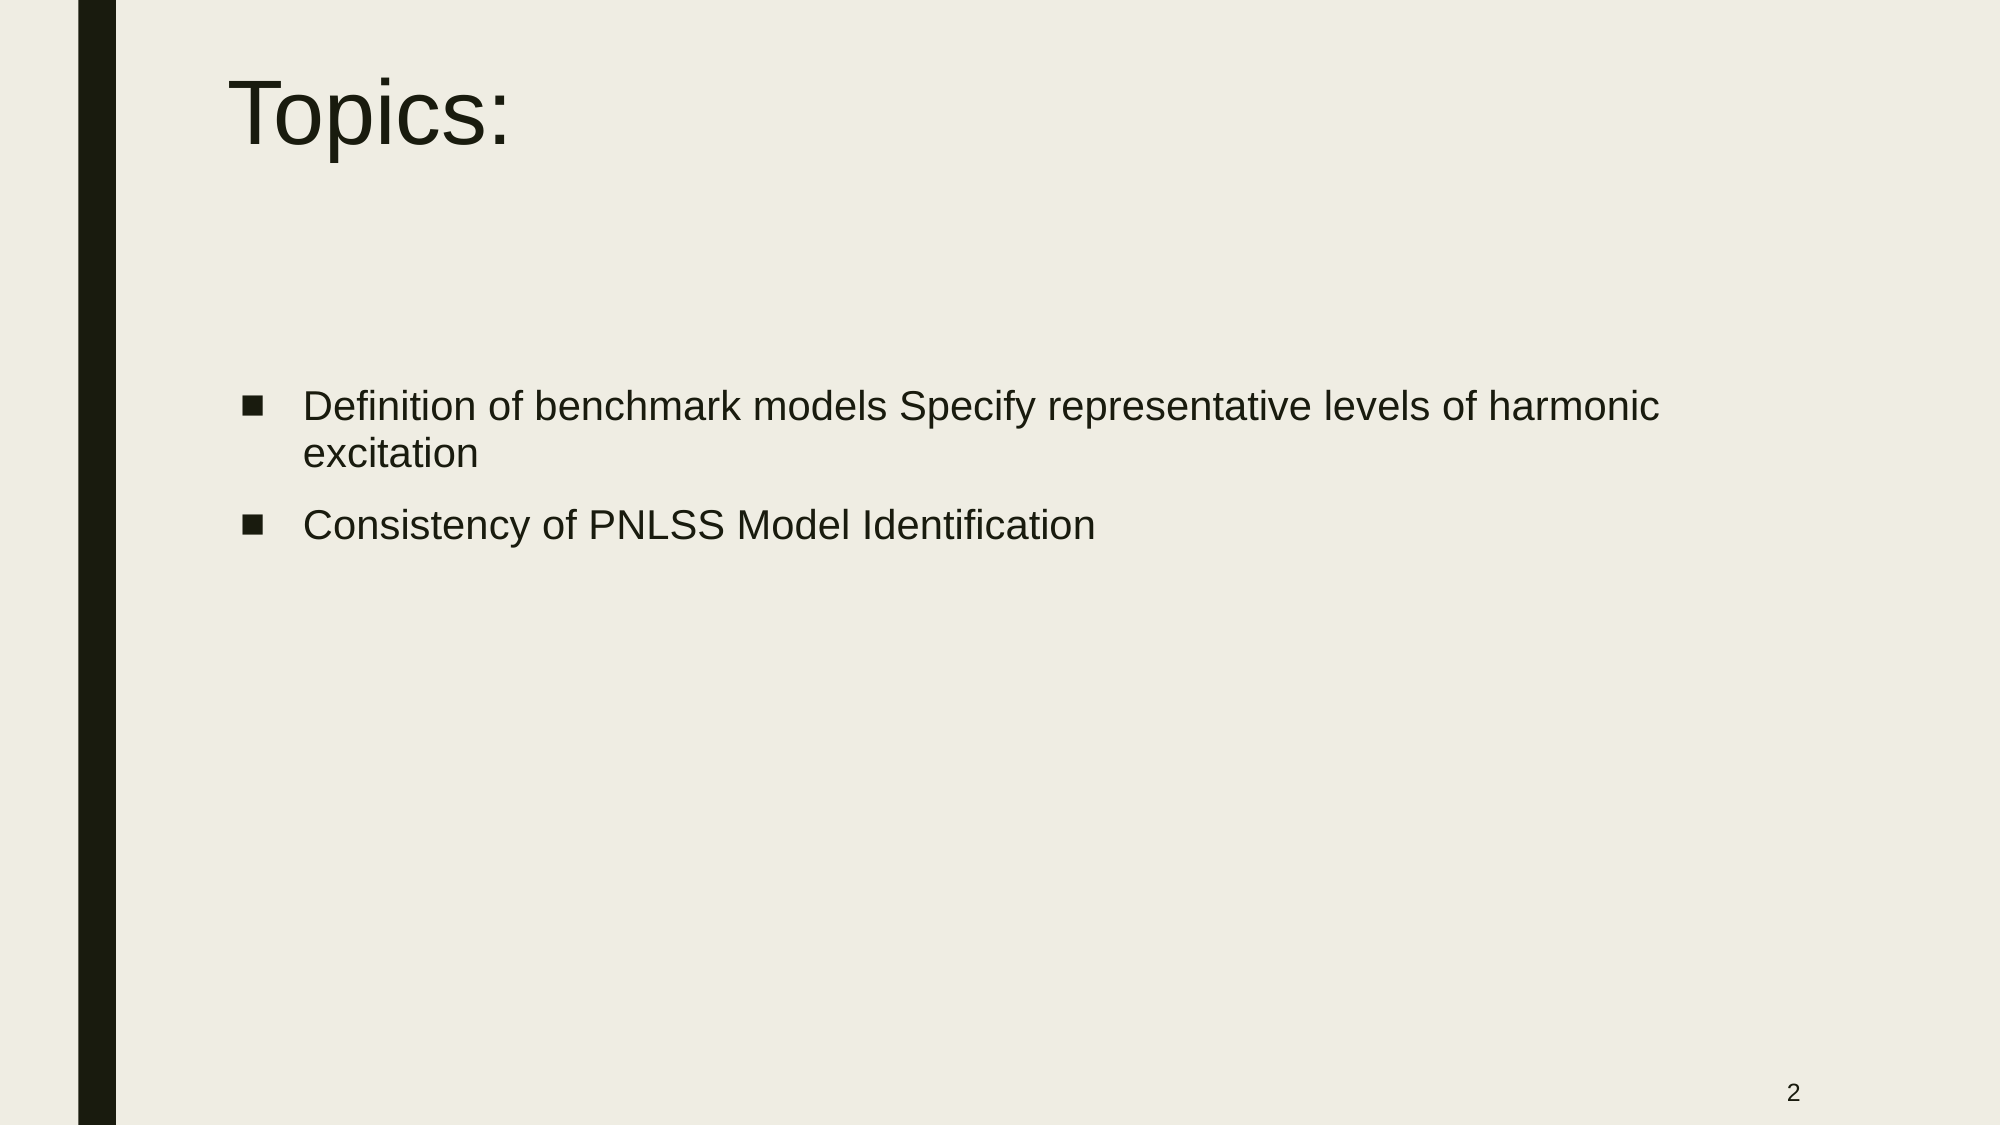

# Topics:
Definition of benchmark models Specify representative levels of harmonic excitation
Consistency of PNLSS Model Identification
2